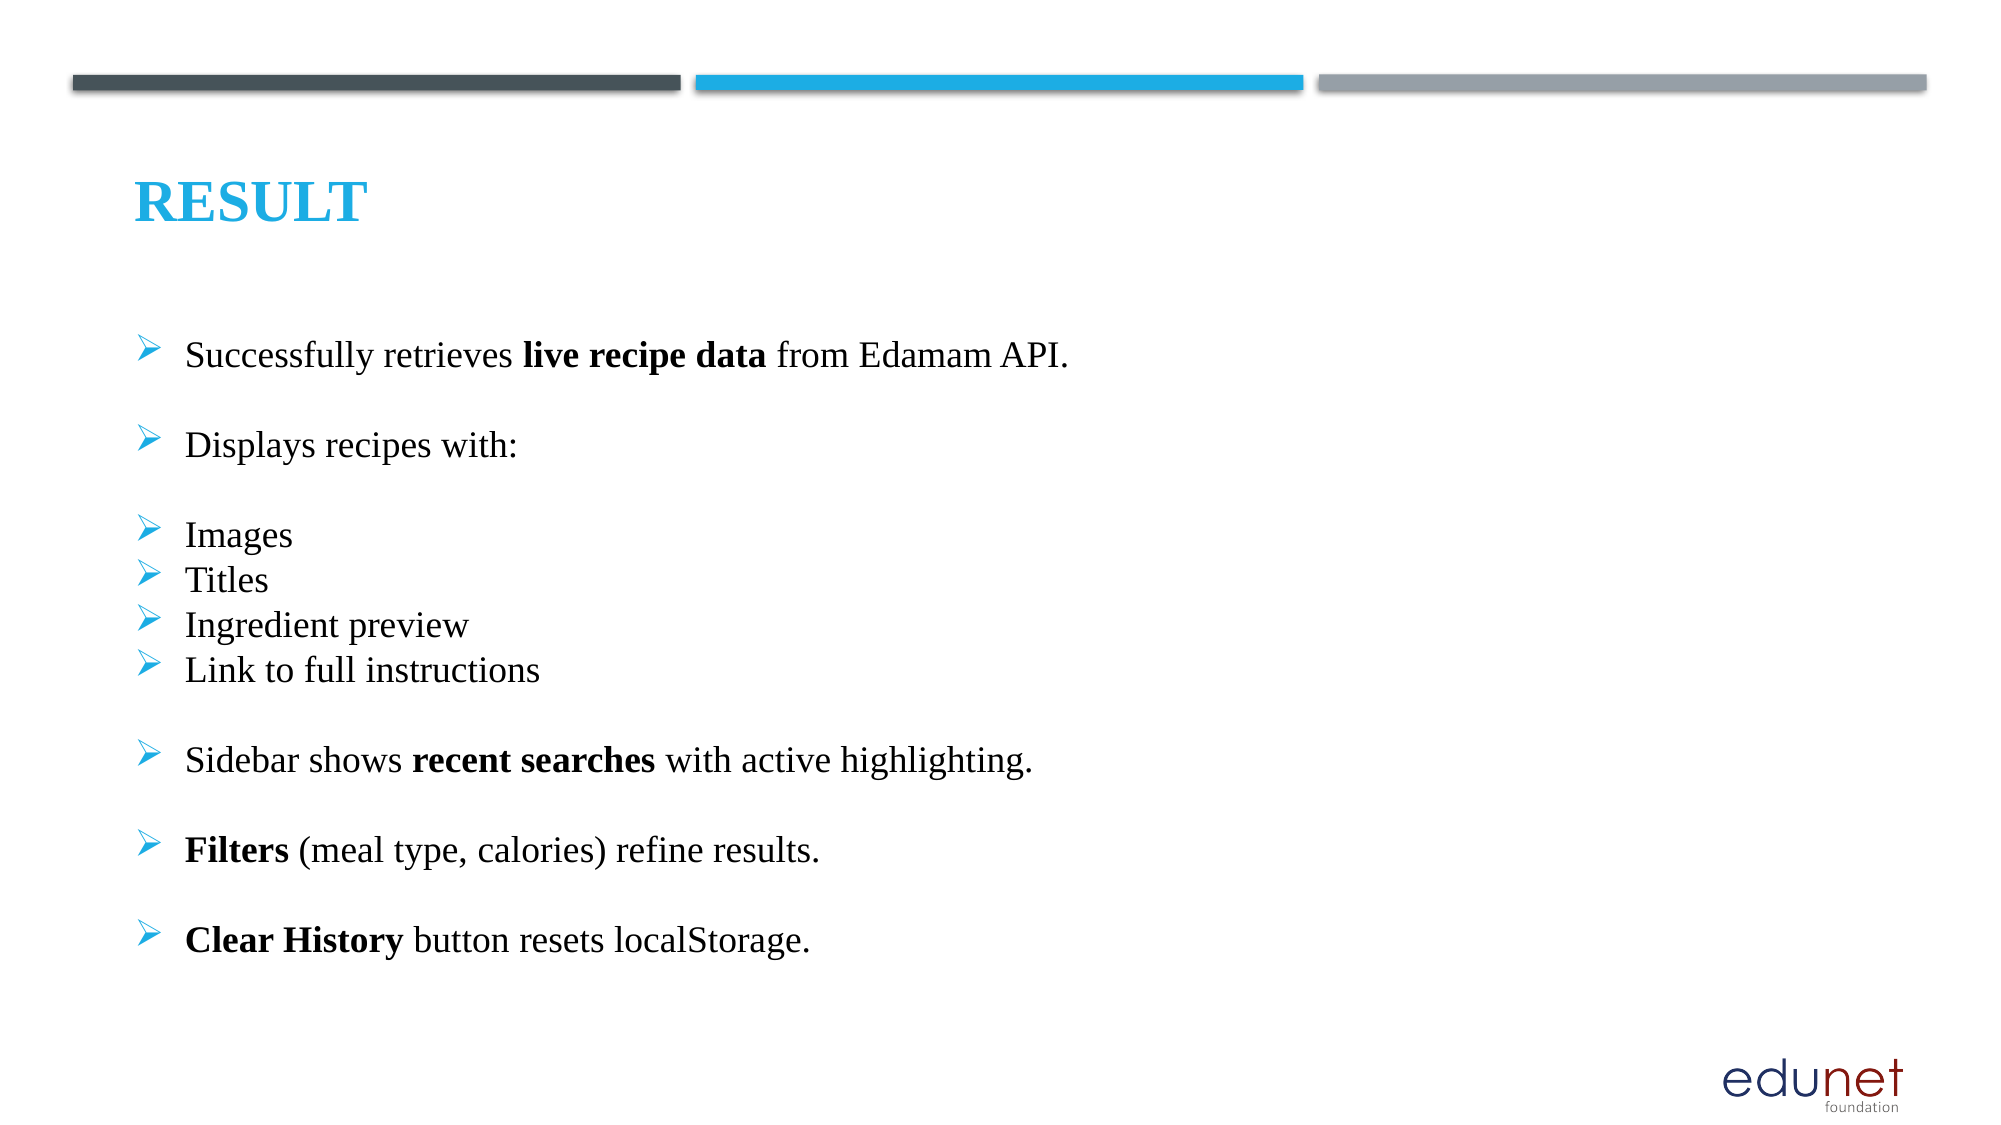

# Result
Successfully retrieves live recipe data from Edamam API.

Displays recipes with:

Images
Titles
Ingredient preview
Link to full instructions

Sidebar shows recent searches with active highlighting.

Filters (meal type, calories) refine results.

Clear History button resets localStorage.